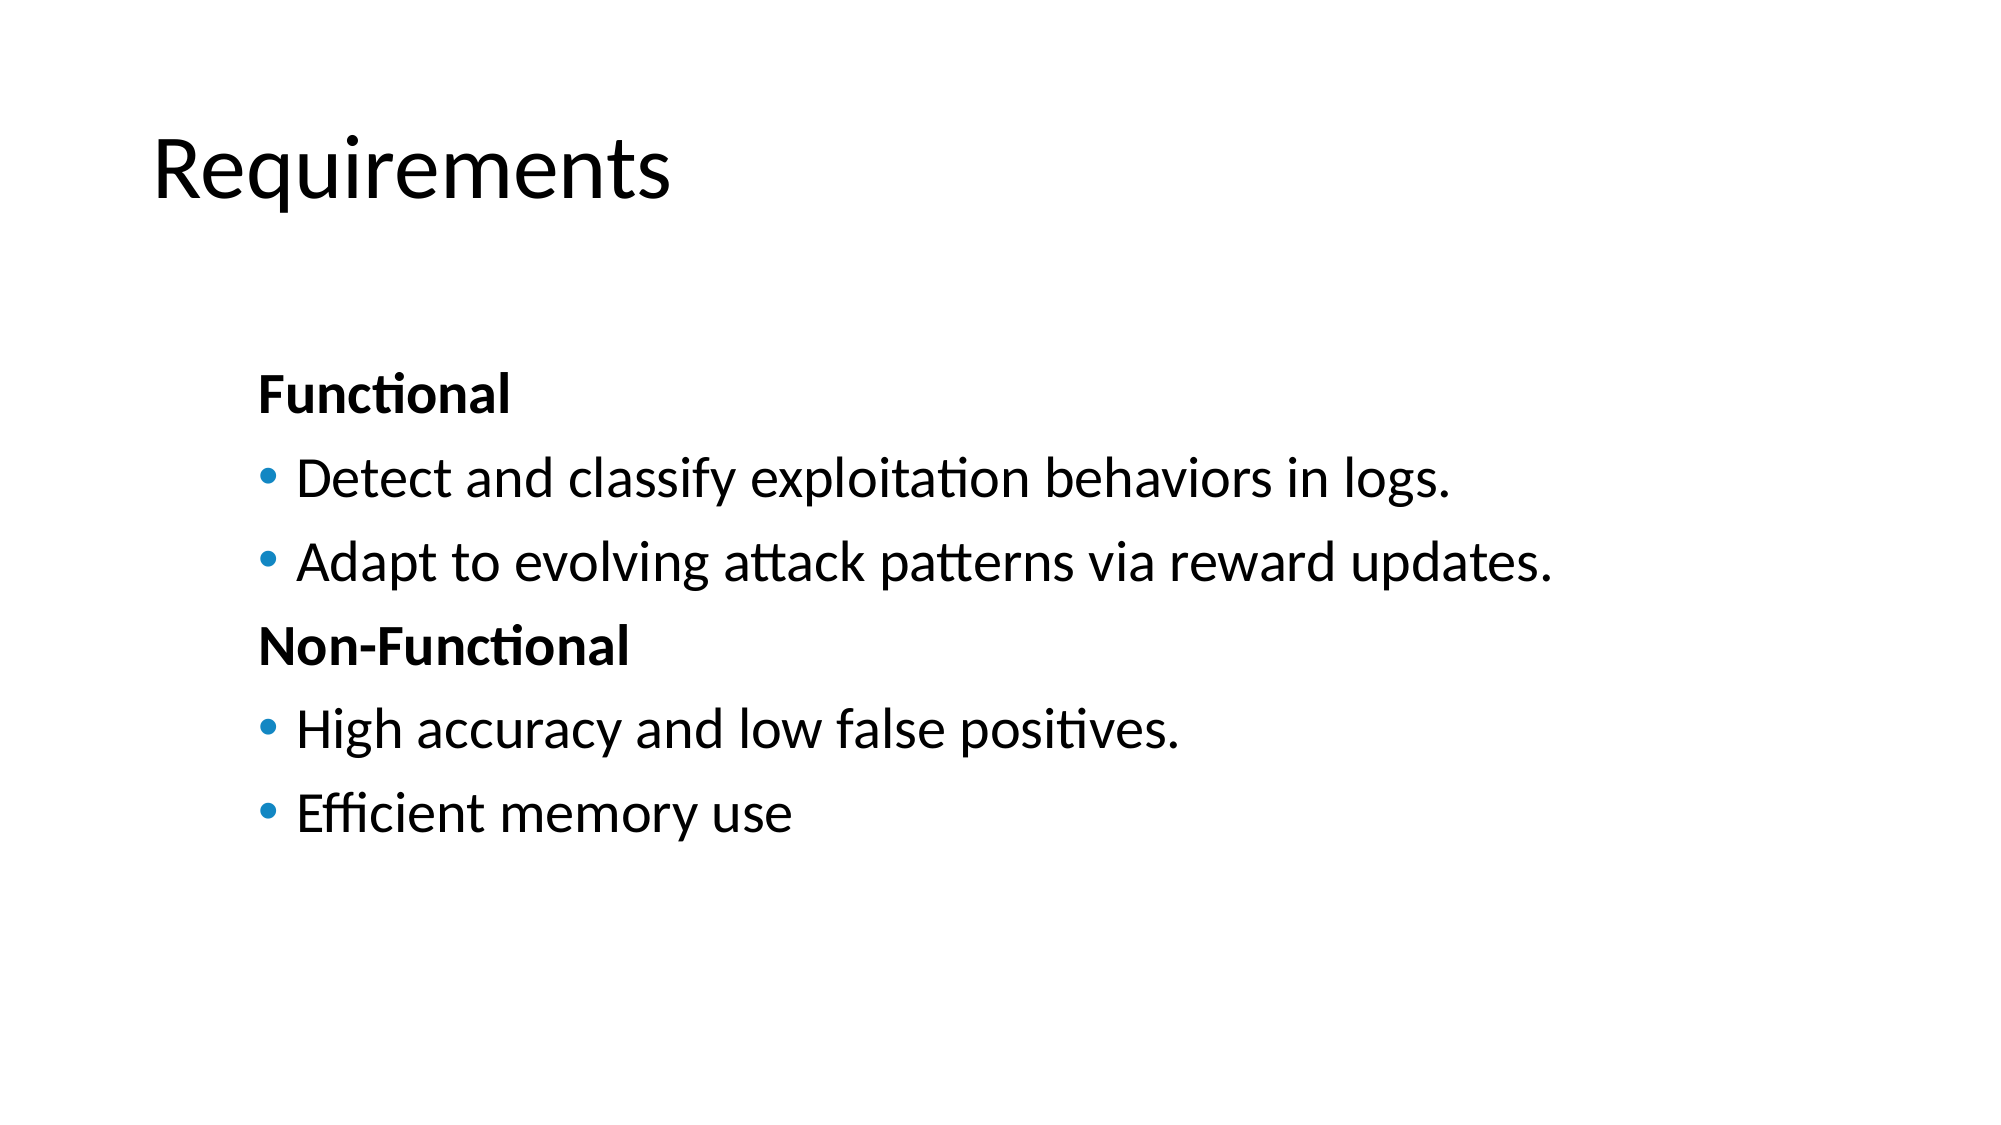

# Requirements
Functional
Detect and classify exploitation behaviors in logs.
Adapt to evolving attack patterns via reward updates.
Non-Functional
High accuracy and low false positives.
Efficient memory use